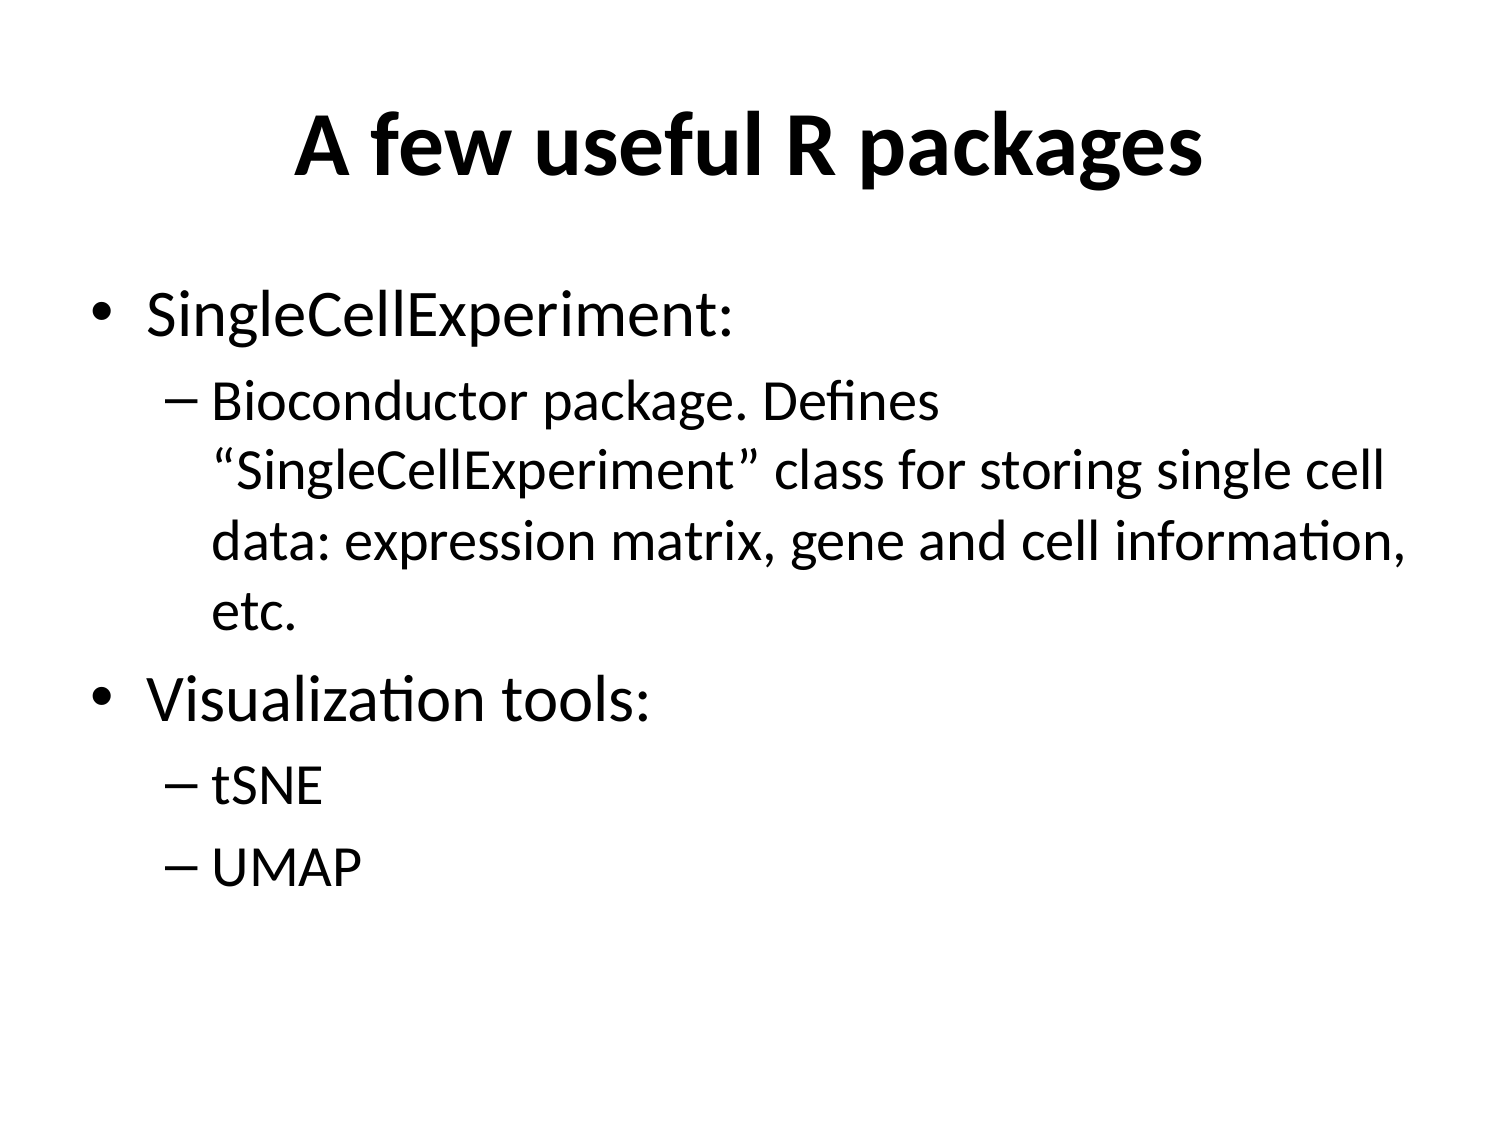

# A few useful R packages
SingleCellExperiment:
Bioconductor package. Defines “SingleCellExperiment” class for storing single cell data: expression matrix, gene and cell information, etc.
Visualization tools:
tSNE
UMAP